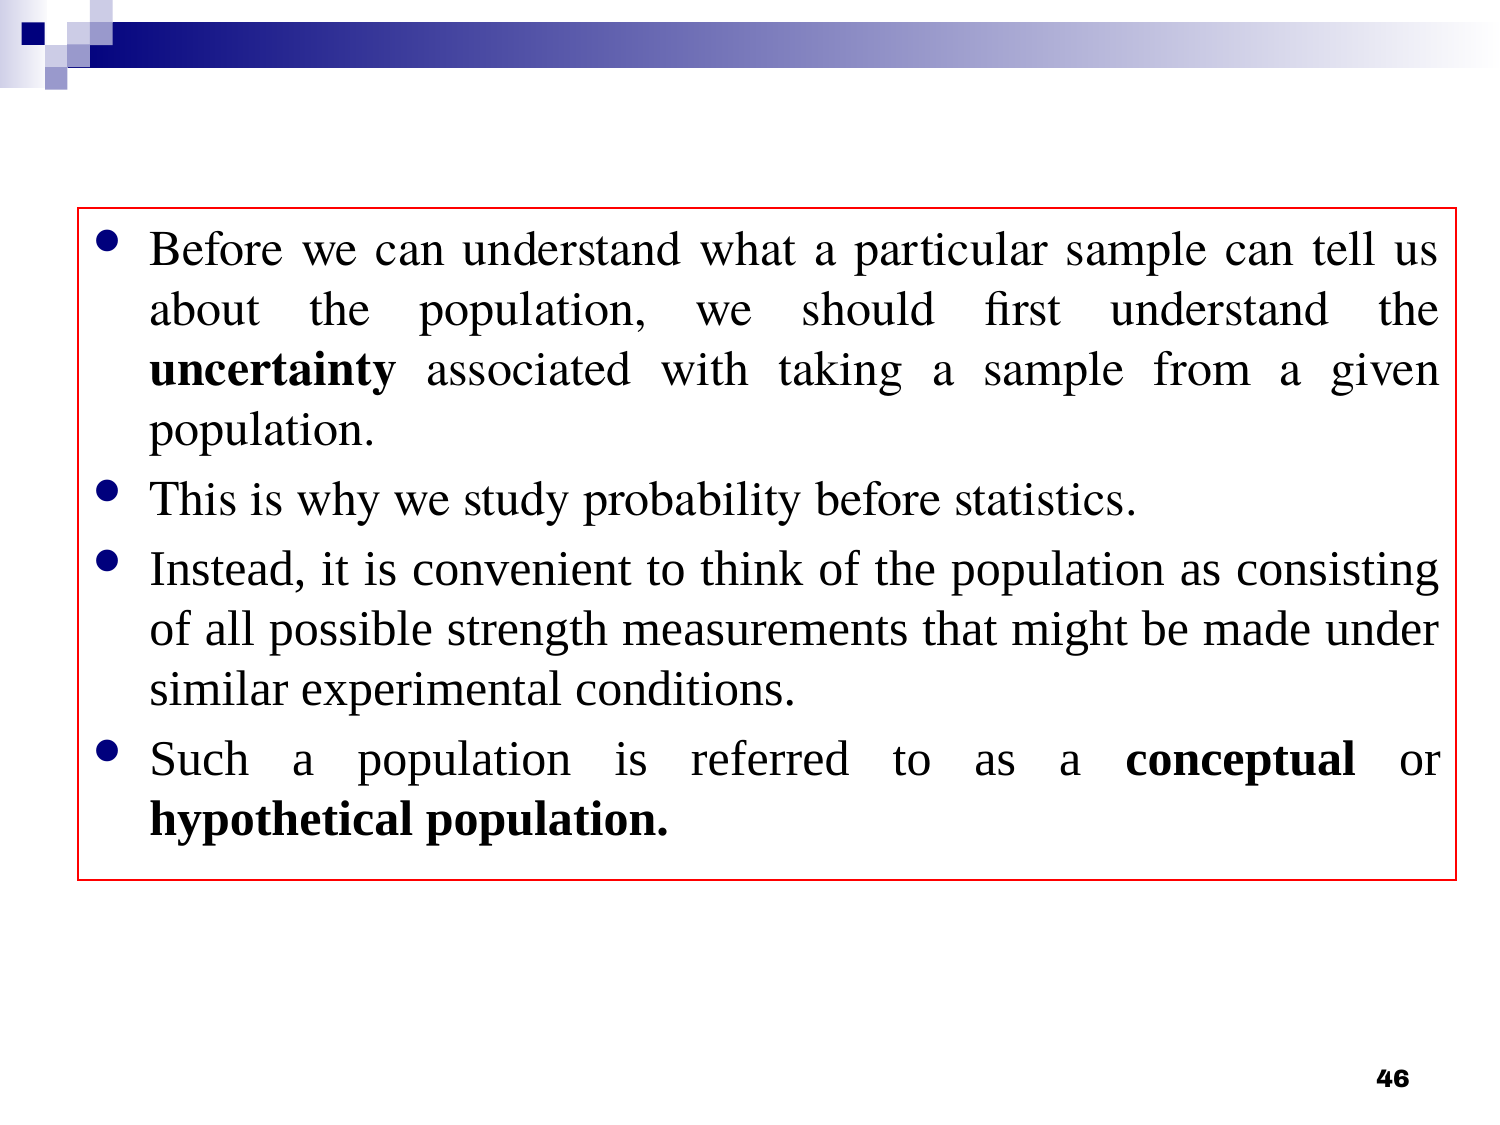

Before we can understand what a particular sample can tell us about the population, we should first understand the uncertainty associated with taking a sample from a given population.
This is why we study probability before statistics.
Instead, it is convenient to think of the population as consisting of all possible strength measurements that might be made under similar experimental conditions.
Such a population is referred to as a conceptual or hypothetical population.
46